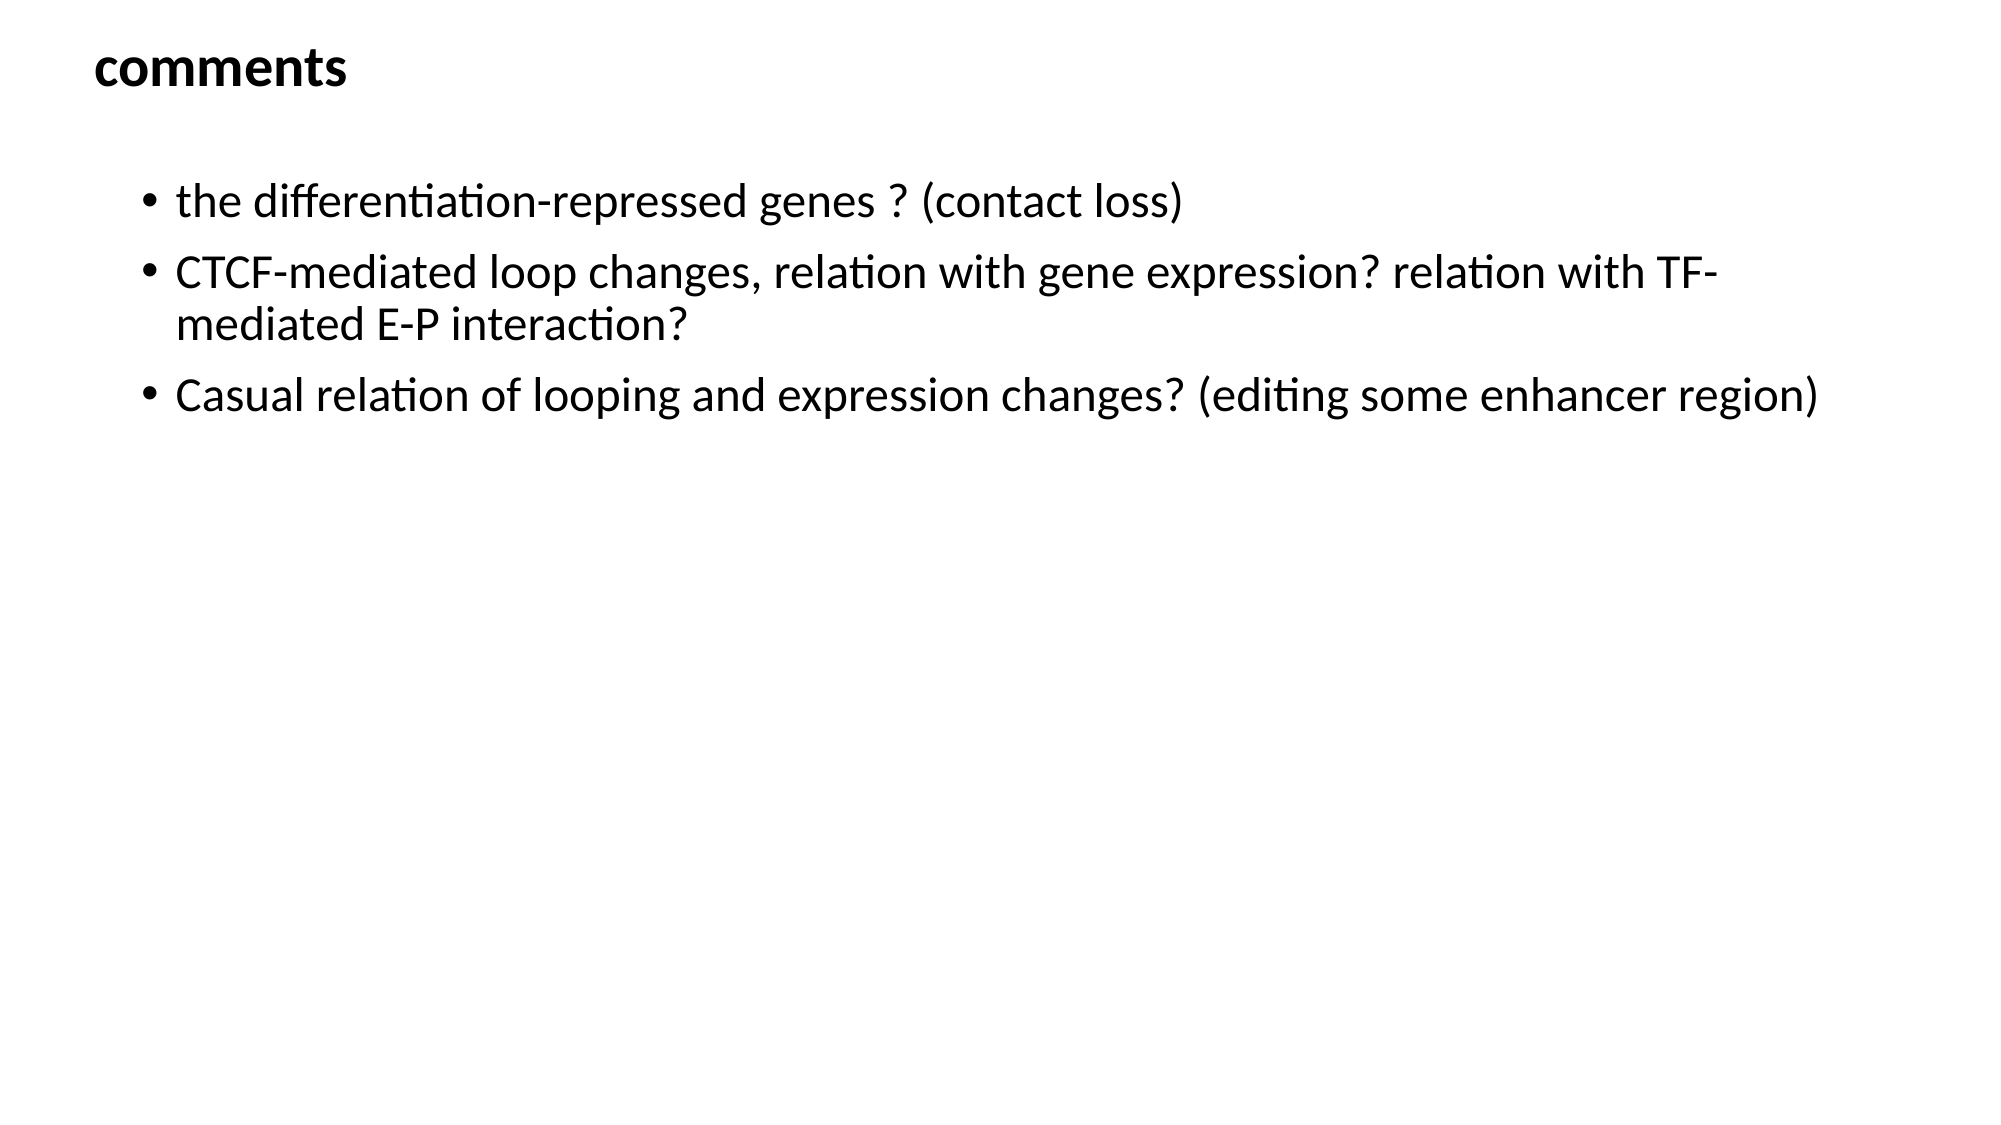

comments
the differentiation-repressed genes ? (contact loss)
CTCF-mediated loop changes, relation with gene expression? relation with TF-mediated E-P interaction?
Casual relation of looping and expression changes? (editing some enhancer region)